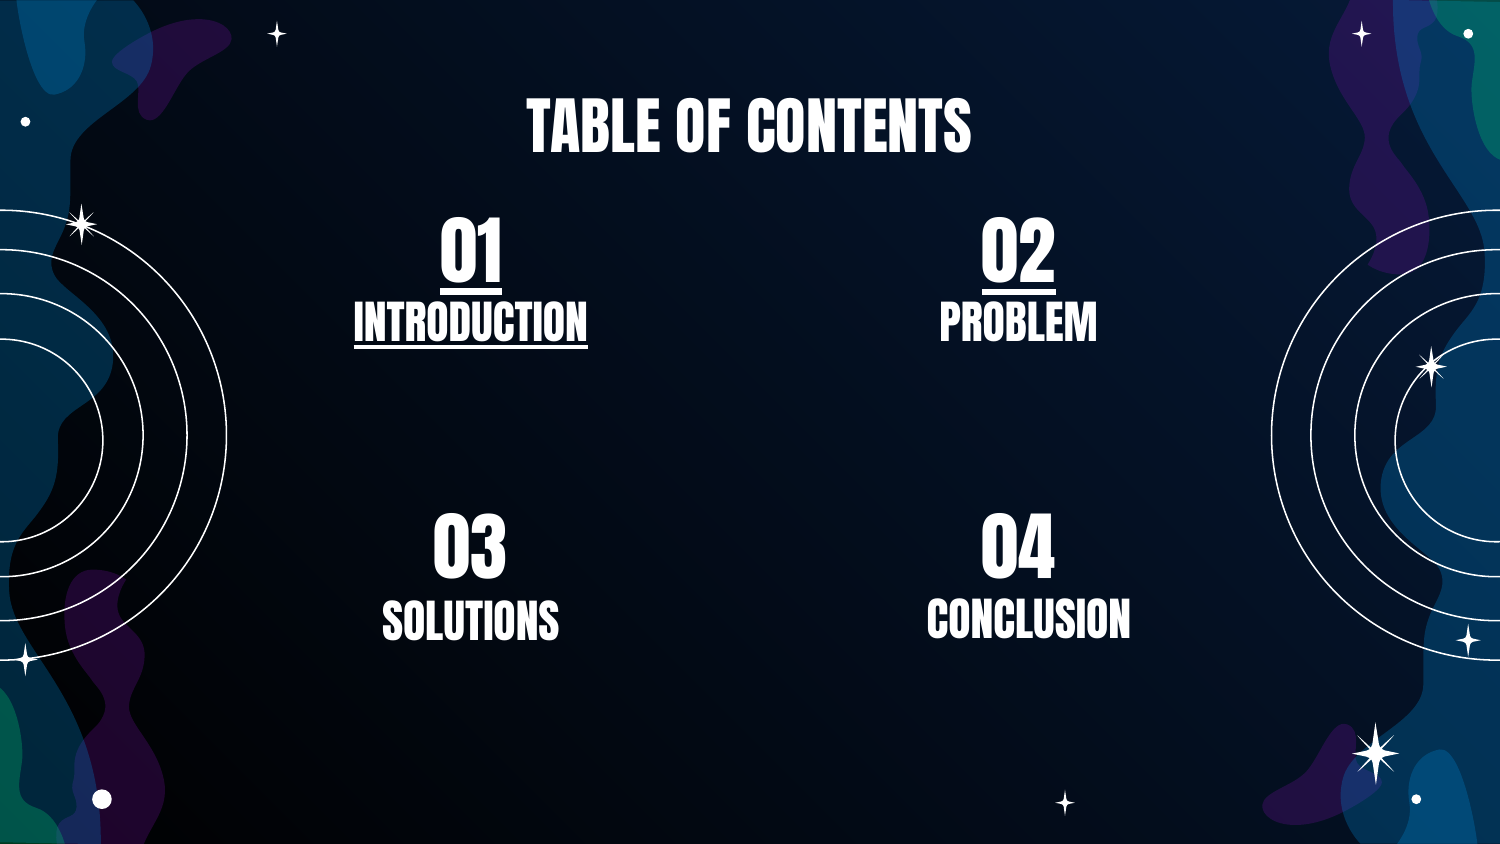

# TABLE OF CONTENTS
01
02
INTRODUCTION
PROBLEM
03
04
CONCLUSION
SOLUTIONS